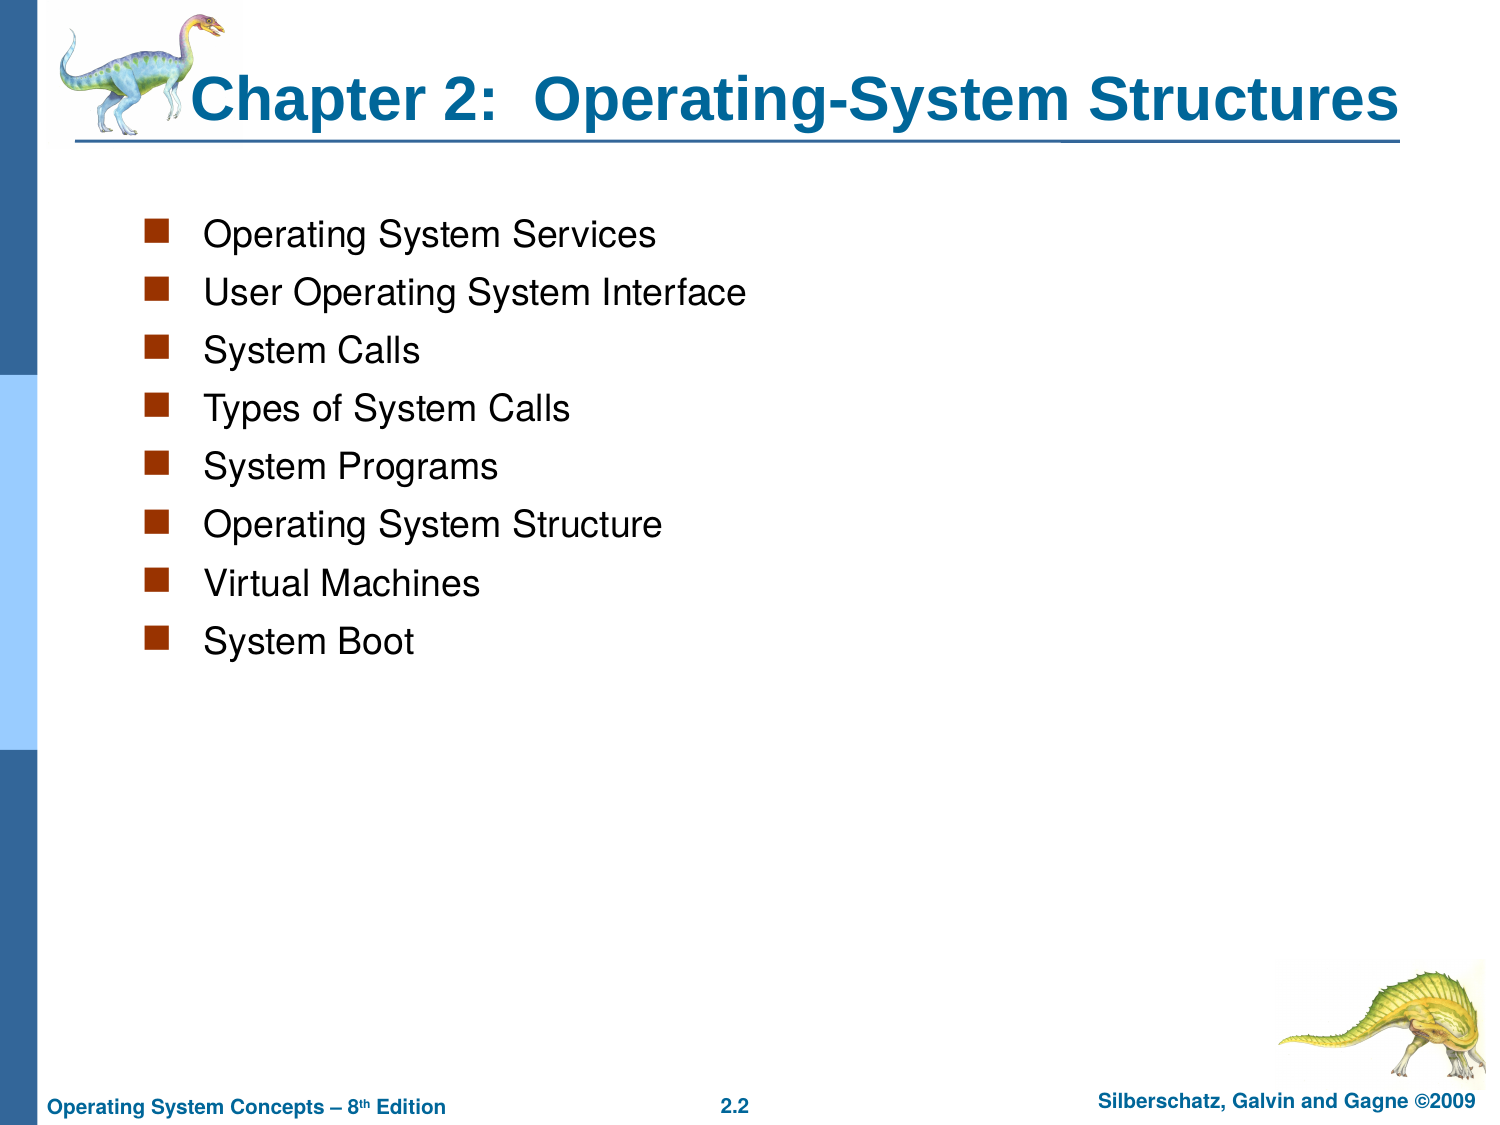

# Chapter 2:  Operating-System Structures
Operating System Services
User Operating System Interface
System Calls
Types of System Calls
System Programs
Operating System Structure
Virtual Machines
System Boot